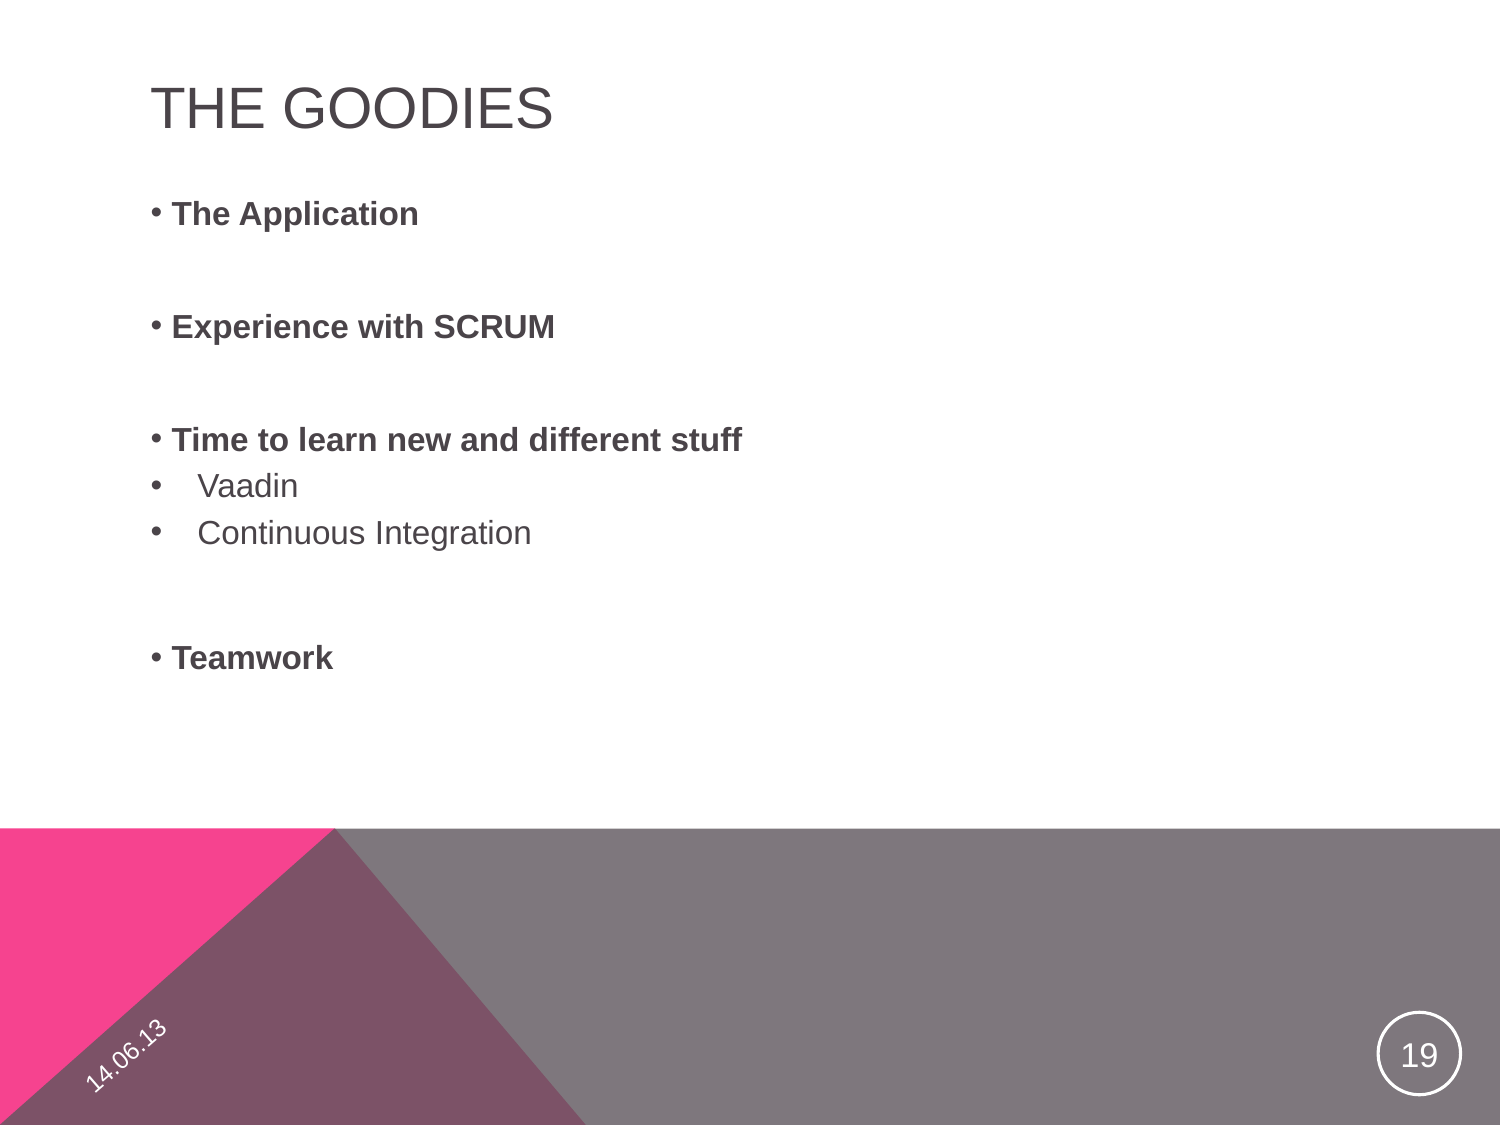

# The Goodies
 The Application

 Experience with SCRUM

 Time to learn new and different stuff
Vaadin
Continuous Integration

 Teamwork
14.06.13
19